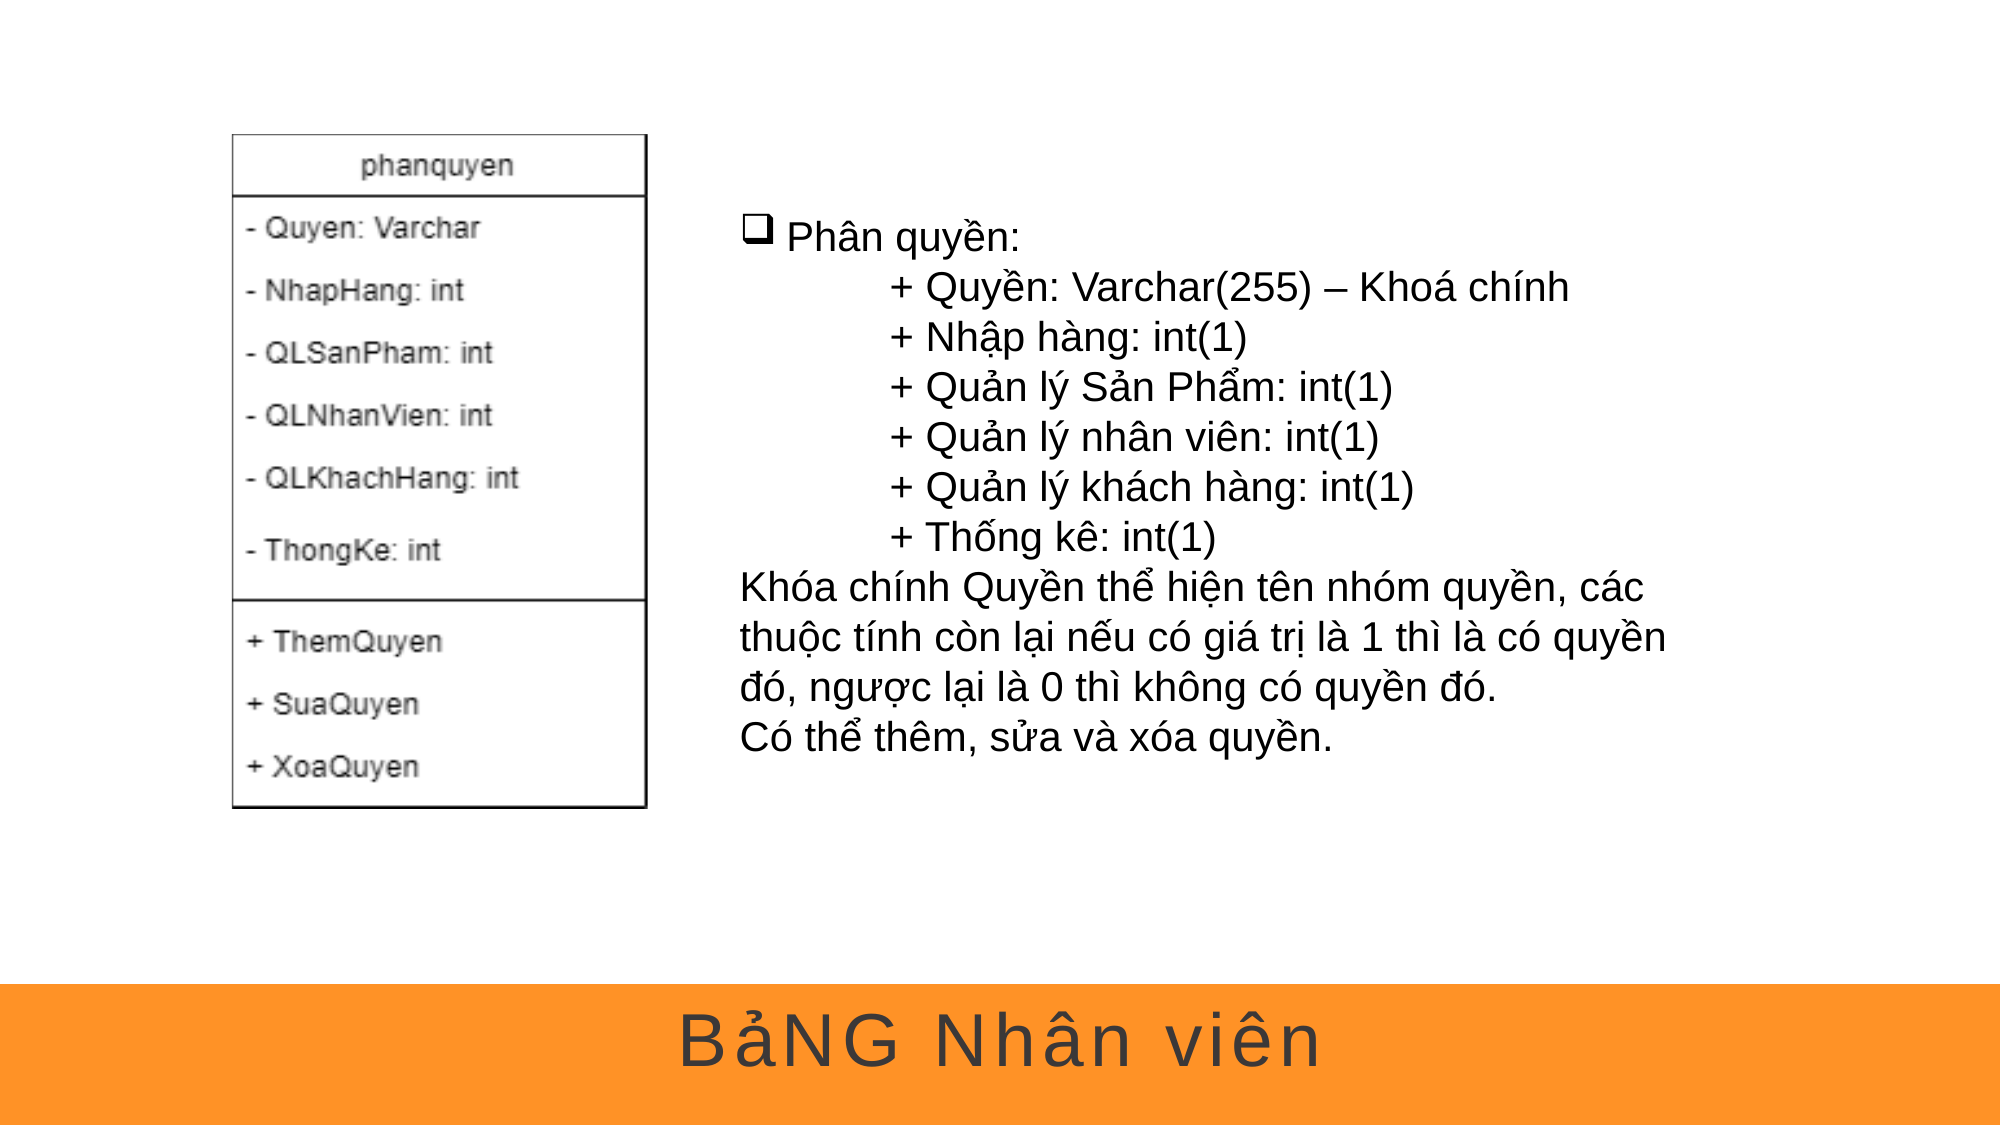

Phân quyền:
	+ Quyền: Varchar(255) – Khoá chính
	+ Nhập hàng: int(1)
	+ Quản lý Sản Phẩm: int(1)
	+ Quản lý nhân viên: int(1)
	+ Quản lý khách hàng: int(1)
	+ Thống kê: int(1)
Khóa chính Quyền thể hiện tên nhóm quyền, các thuộc tính còn lại nếu có giá trị là 1 thì là có quyền đó, ngược lại là 0 thì không có quyền đó.
Có thể thêm, sửa và xóa quyền.
BảNG Nhân viên